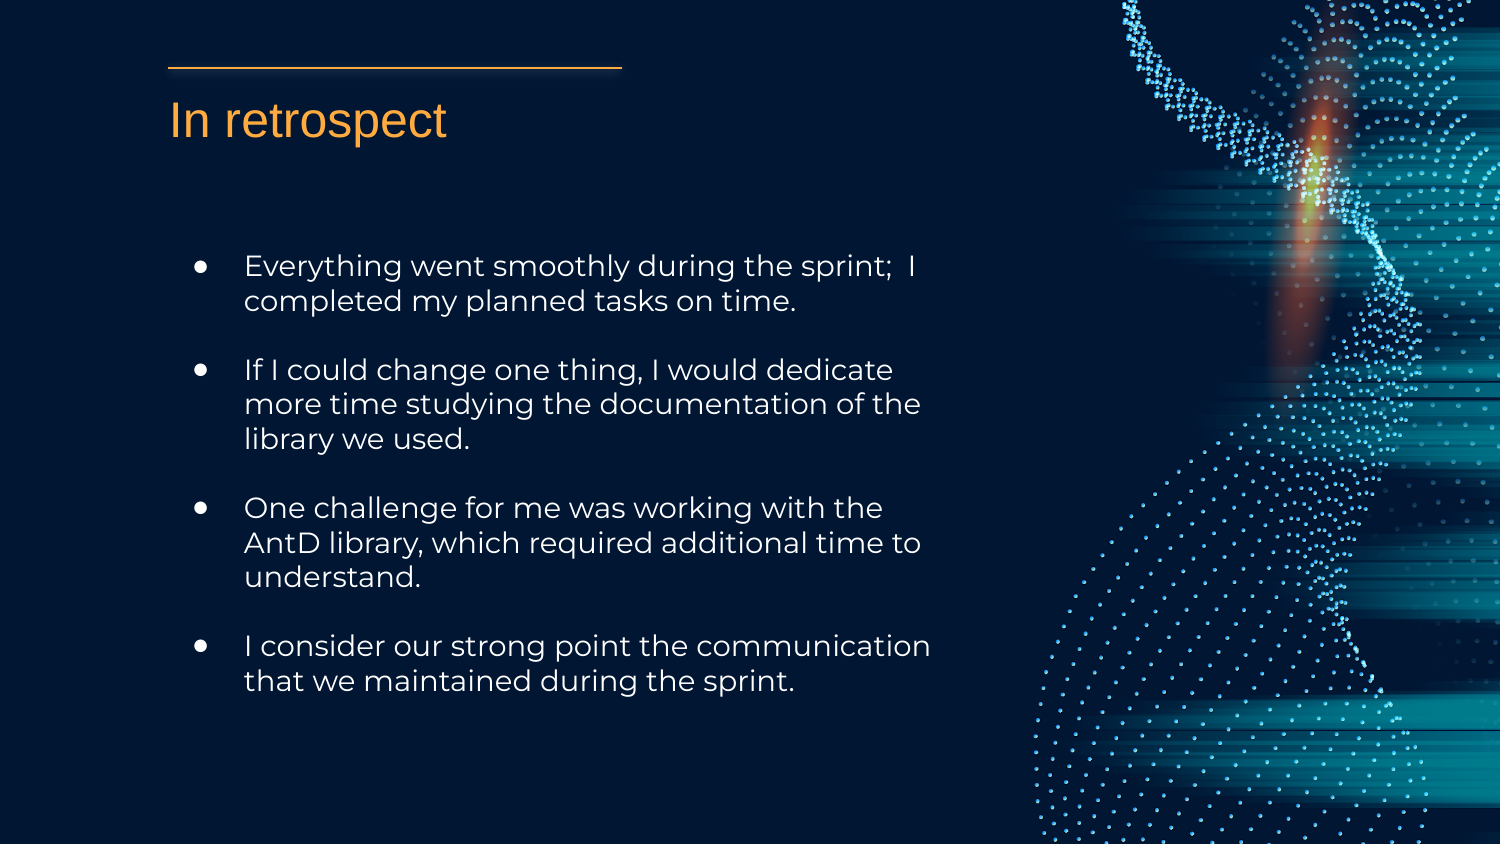

# In retrospect
Everything went smoothly during the sprint;  I completed my planned tasks on time.
If I could change one thing, I would dedicate more time studying the documentation of the library we used.
One challenge for me was working with the AntD library, which required additional time to understand.
I consider our strong point the communication that we maintained during the sprint.